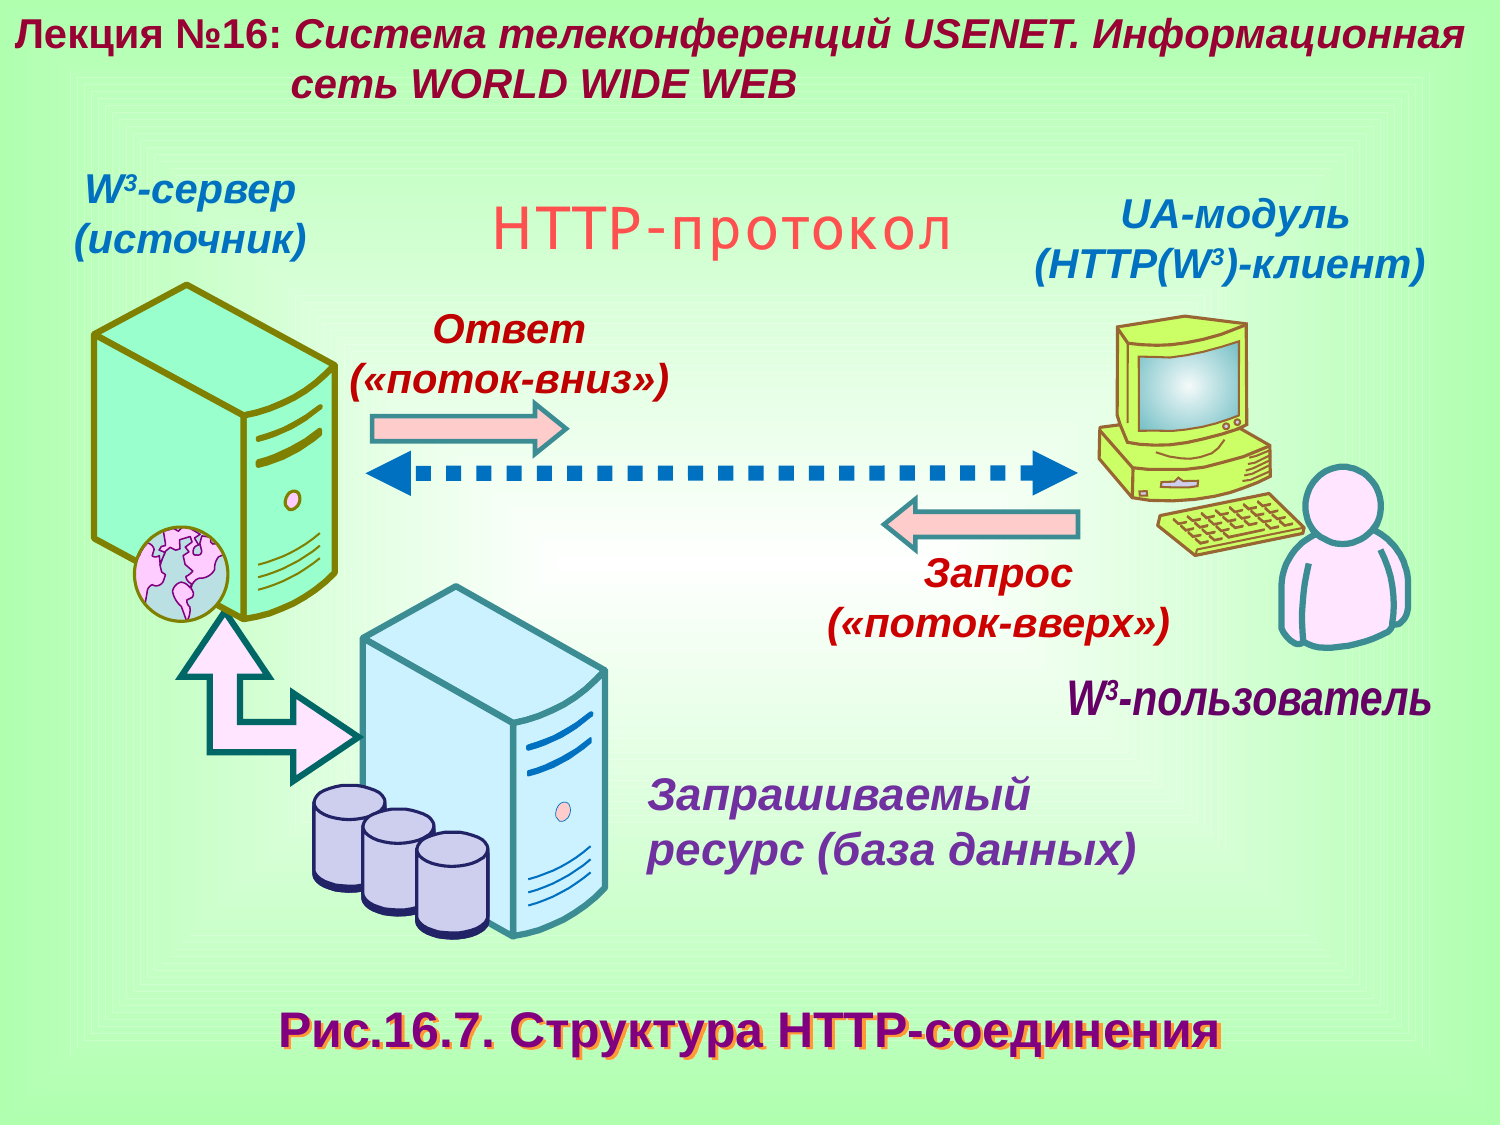

Лекция №16: Система телеконференций USENET. Информационная
                        сеть WORLD WIDE WEB
W3-сервер
(источник)
UA-модуль
(НТТР(W3)-клиент)
НТТР-протокол

Ответ
(«поток-вниз»)

Запрос
(«поток-вверх»)

W3-пользователь
Запрашиваемый
ресурс (база данных)

Рис.16.7. Структура НТТР-соединения